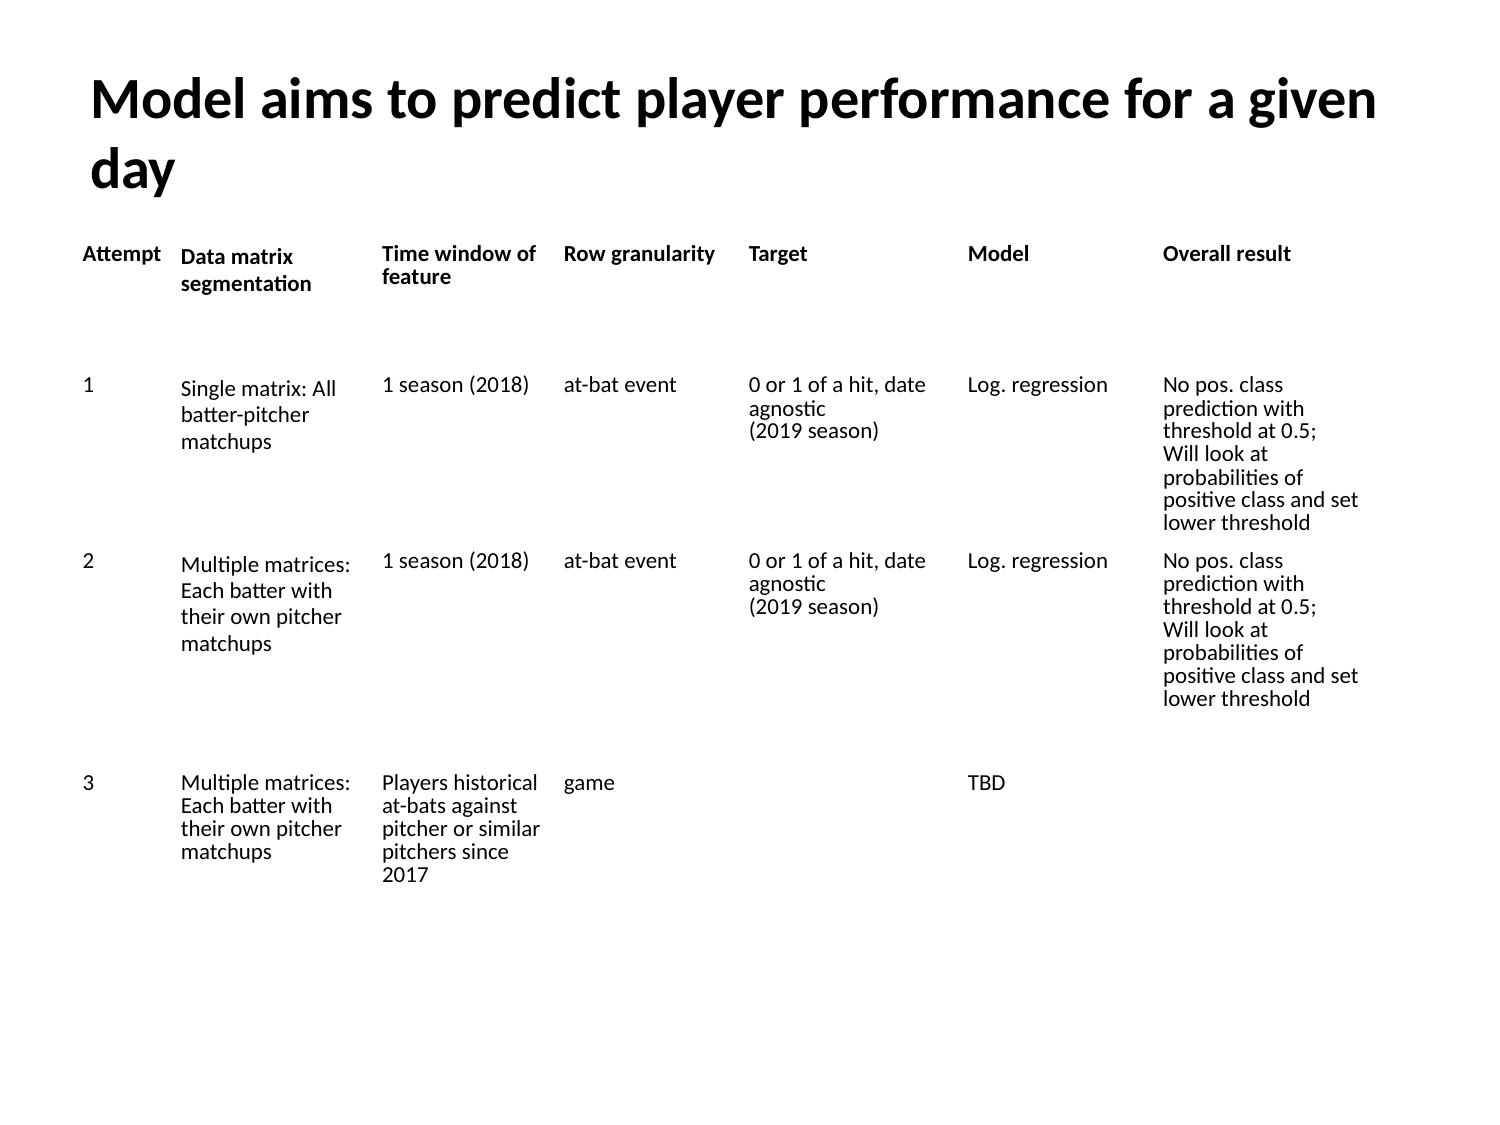

# Model aims to predict player performance for a given day
| Attempt | Data matrix segmentation | Time window of feature | Row granularity | Target | Model | Overall result |
| --- | --- | --- | --- | --- | --- | --- |
| 1 | Single matrix: All batter-pitcher matchups | 1 season (2018) | at-bat event | 0 or 1 of a hit, date agnostic (2019 season) | Log. regression | No pos. class prediction with threshold at 0.5; Will look at probabilities of positive class and set lower threshold |
| 2 | Multiple matrices: Each batter with their own pitcher matchups | 1 season (2018) | at-bat event | 0 or 1 of a hit, date agnostic (2019 season) | Log. regression | No pos. class prediction with threshold at 0.5; Will look at probabilities of positive class and set lower threshold |
| 3 | Multiple matrices: Each batter with their own pitcher matchups | Players historical at-bats against pitcher or similar pitchers since 2017 | game |  | TBD |  |